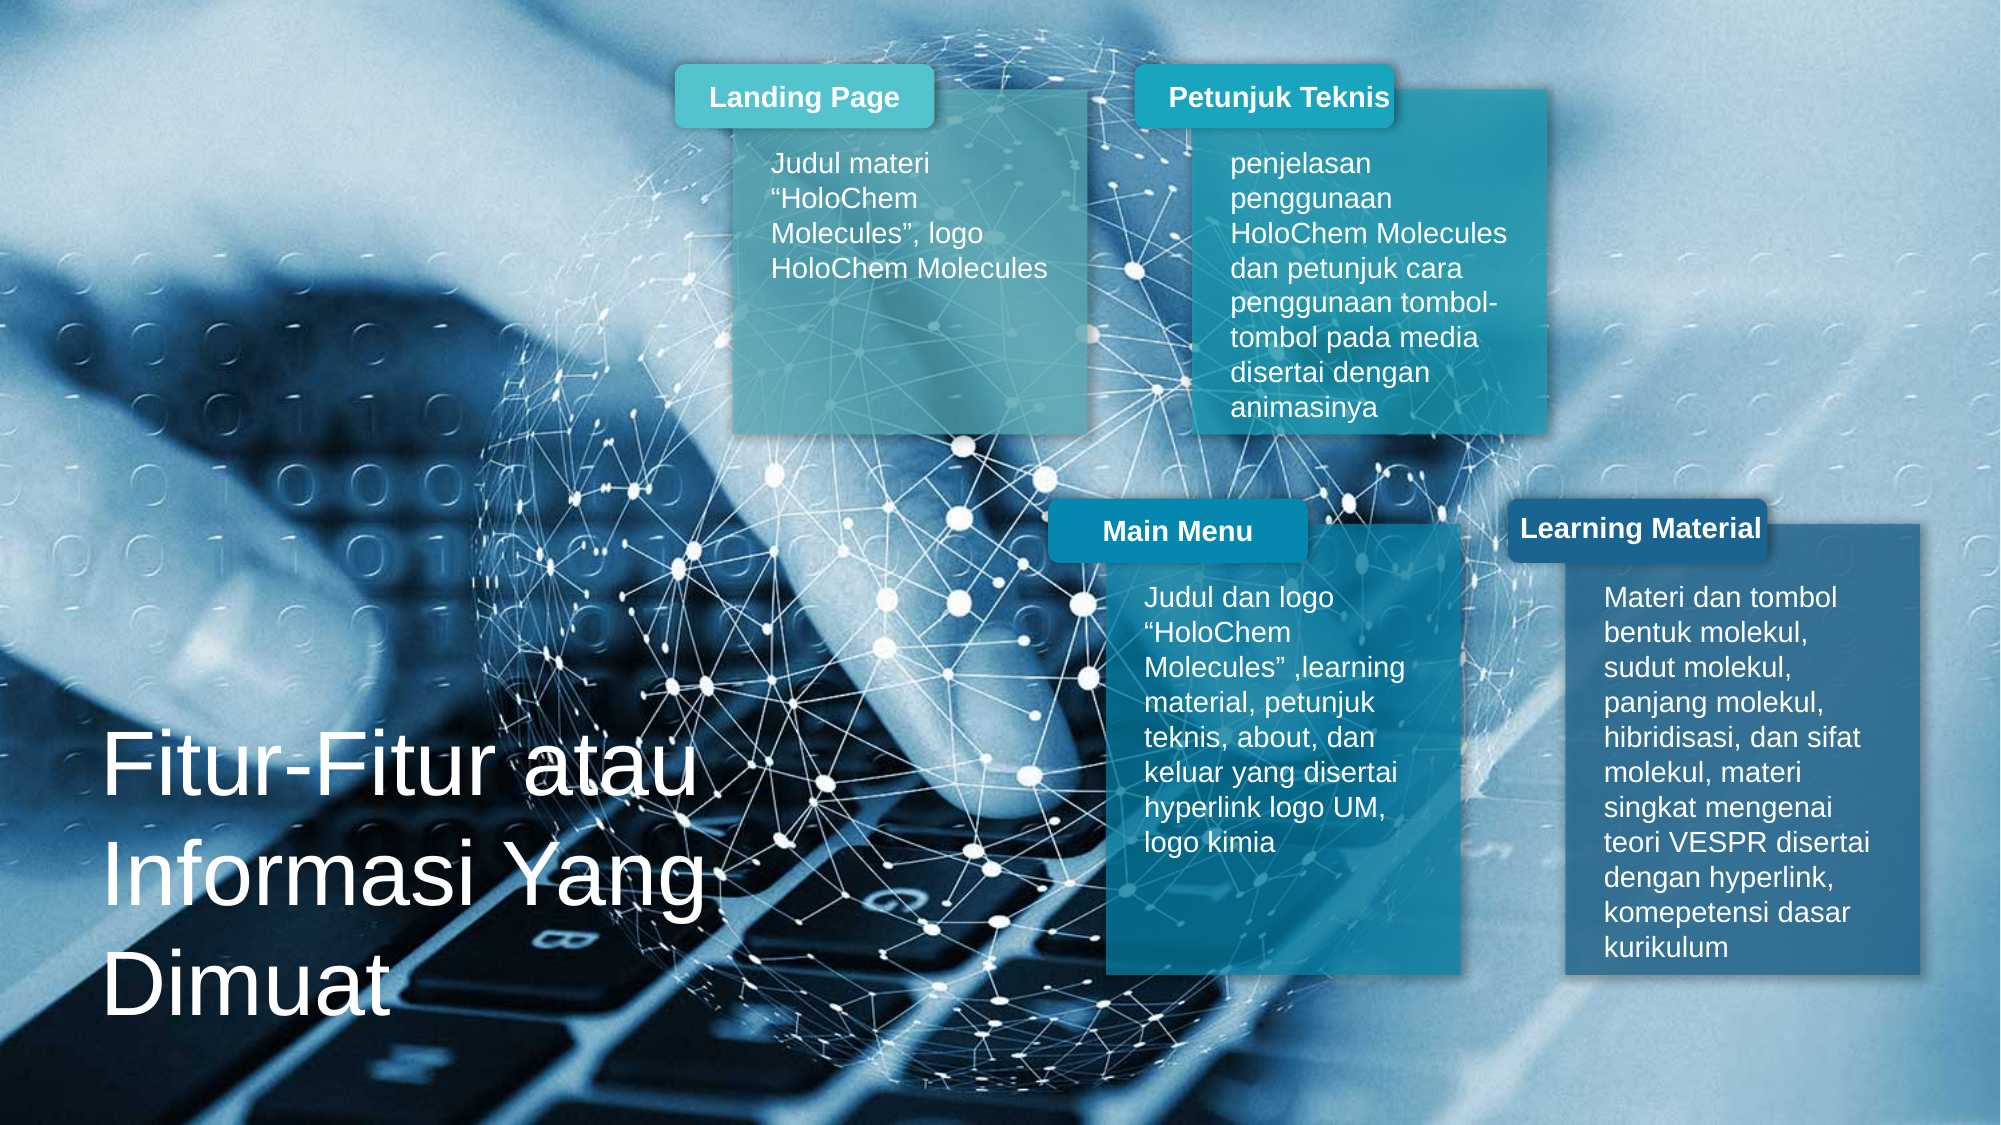

Landing Page

Judul materi “HoloChem Molecules”, logo HoloChem Molecules

Petunjuk Teknis

penjelasan penggunaan HoloChem Molecules dan petunjuk cara penggunaan tombol-tombol pada media disertai dengan animasinya

Main Menu

Judul dan logo “HoloChem Molecules” ,learning material, petunjuk teknis, about, dan keluar yang disertai hyperlink logo UM, logo kimia

Learning Material

Materi dan tombol bentuk molekul, sudut molekul, panjang molekul, hibridisasi, dan sifat molekul, materi singkat mengenai teori VESPR disertai dengan hyperlink, komepetensi dasar kurikulum
Fitur-Fitur atau Informasi Yang Dimuat